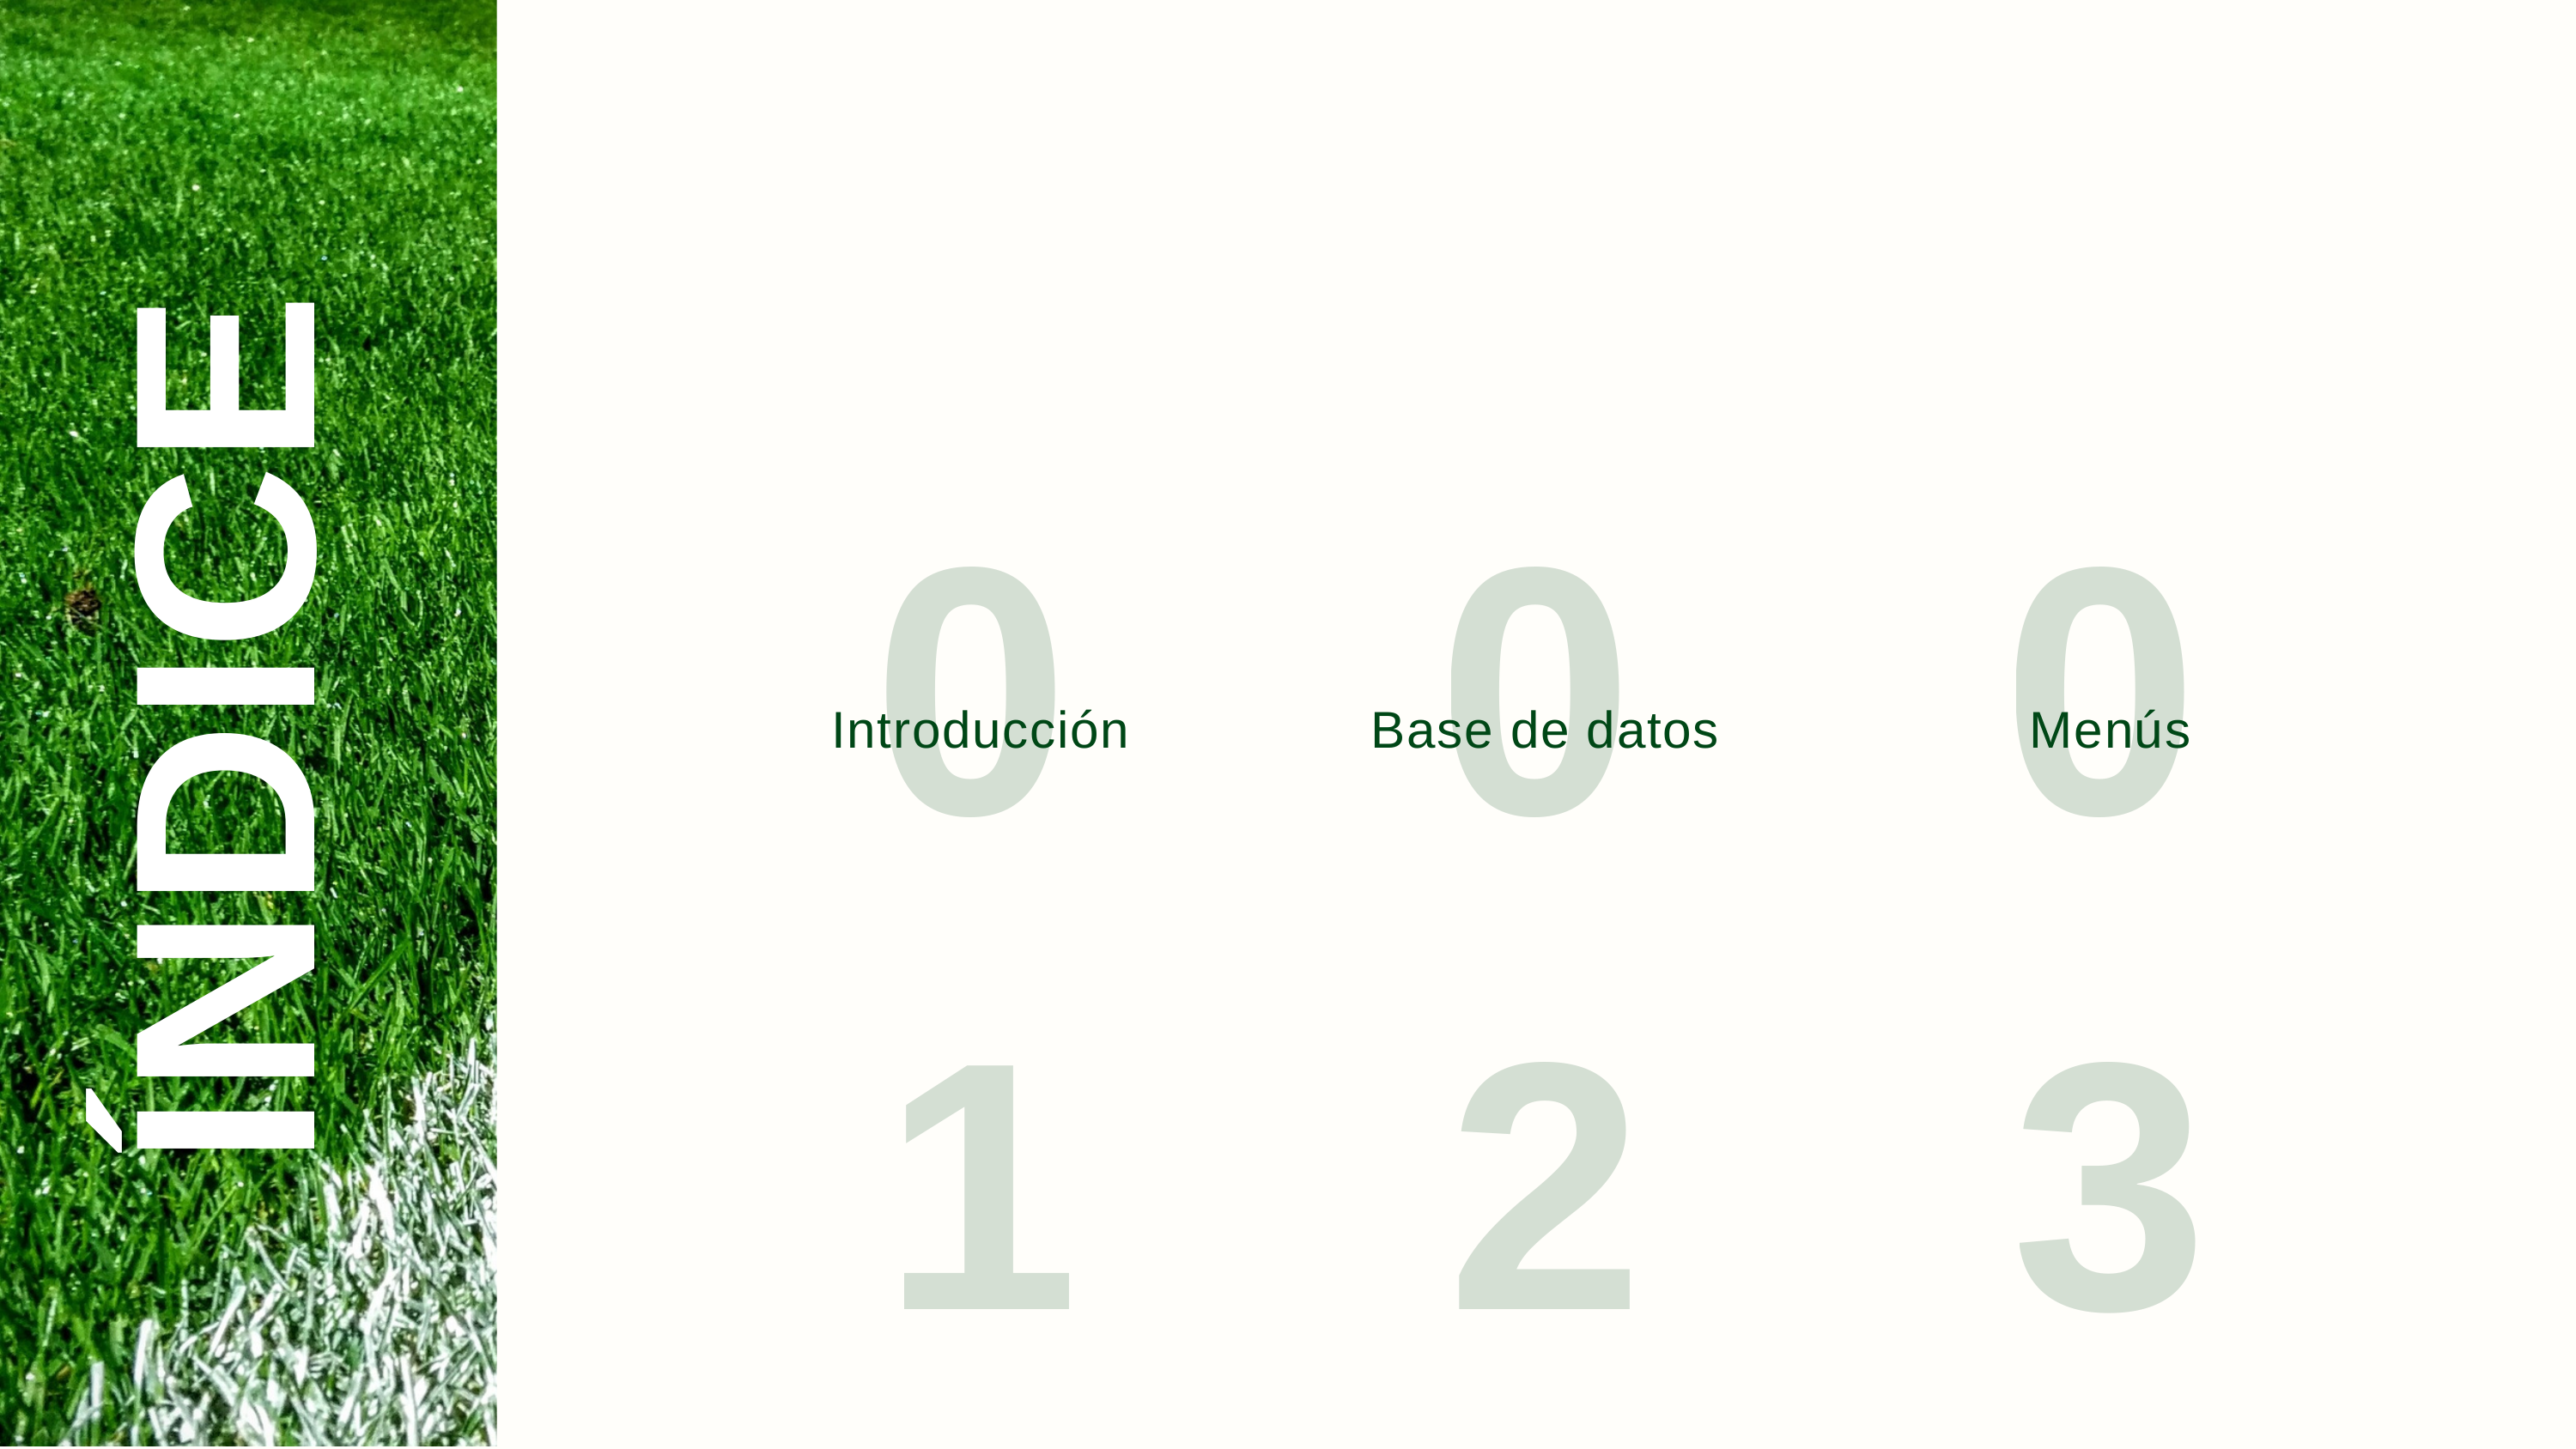

01
02
03
ÍNDICE
Introducción
Base de datos
Menús